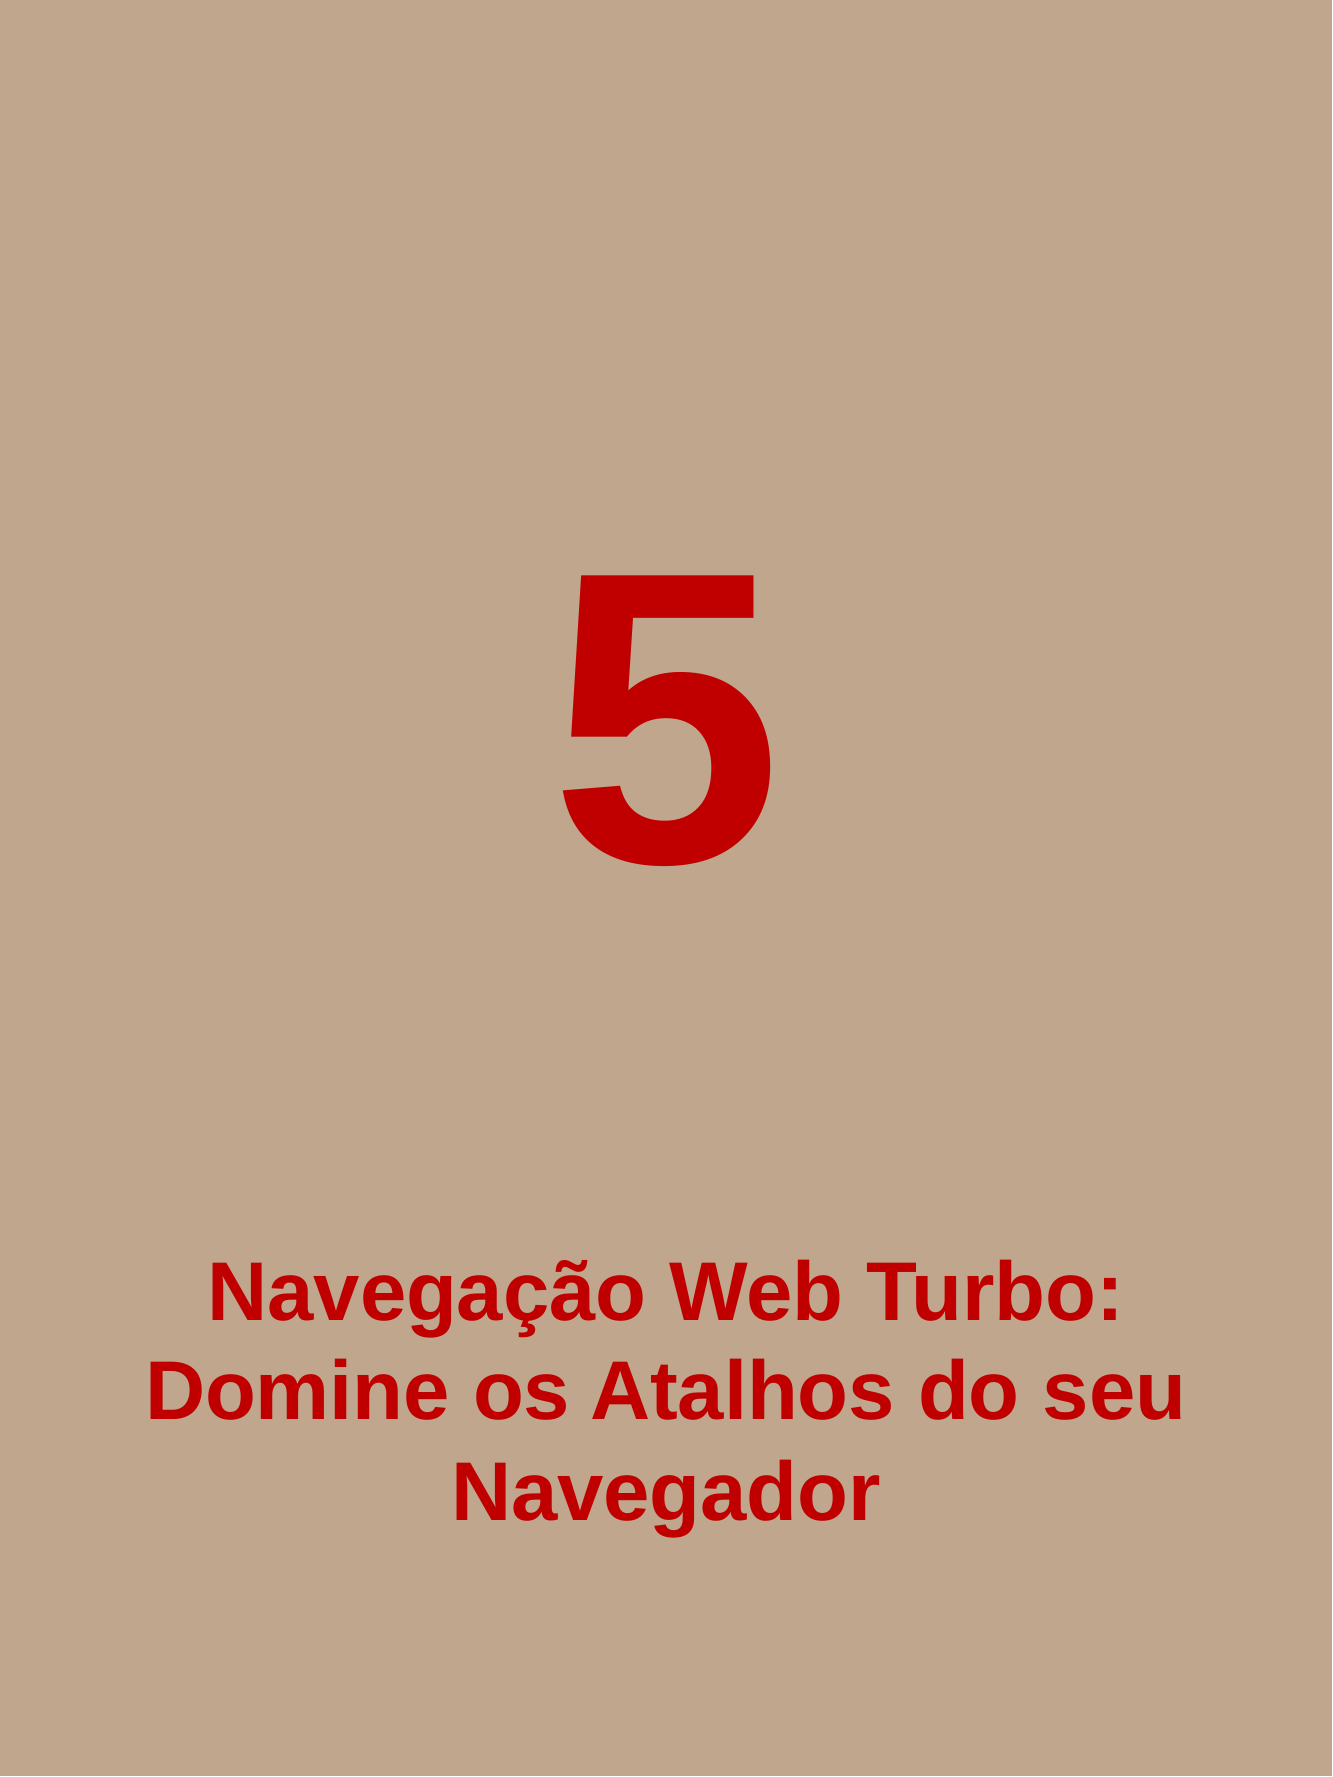

5
Navegação Web Turbo: Domine os Atalhos do seu Navegador